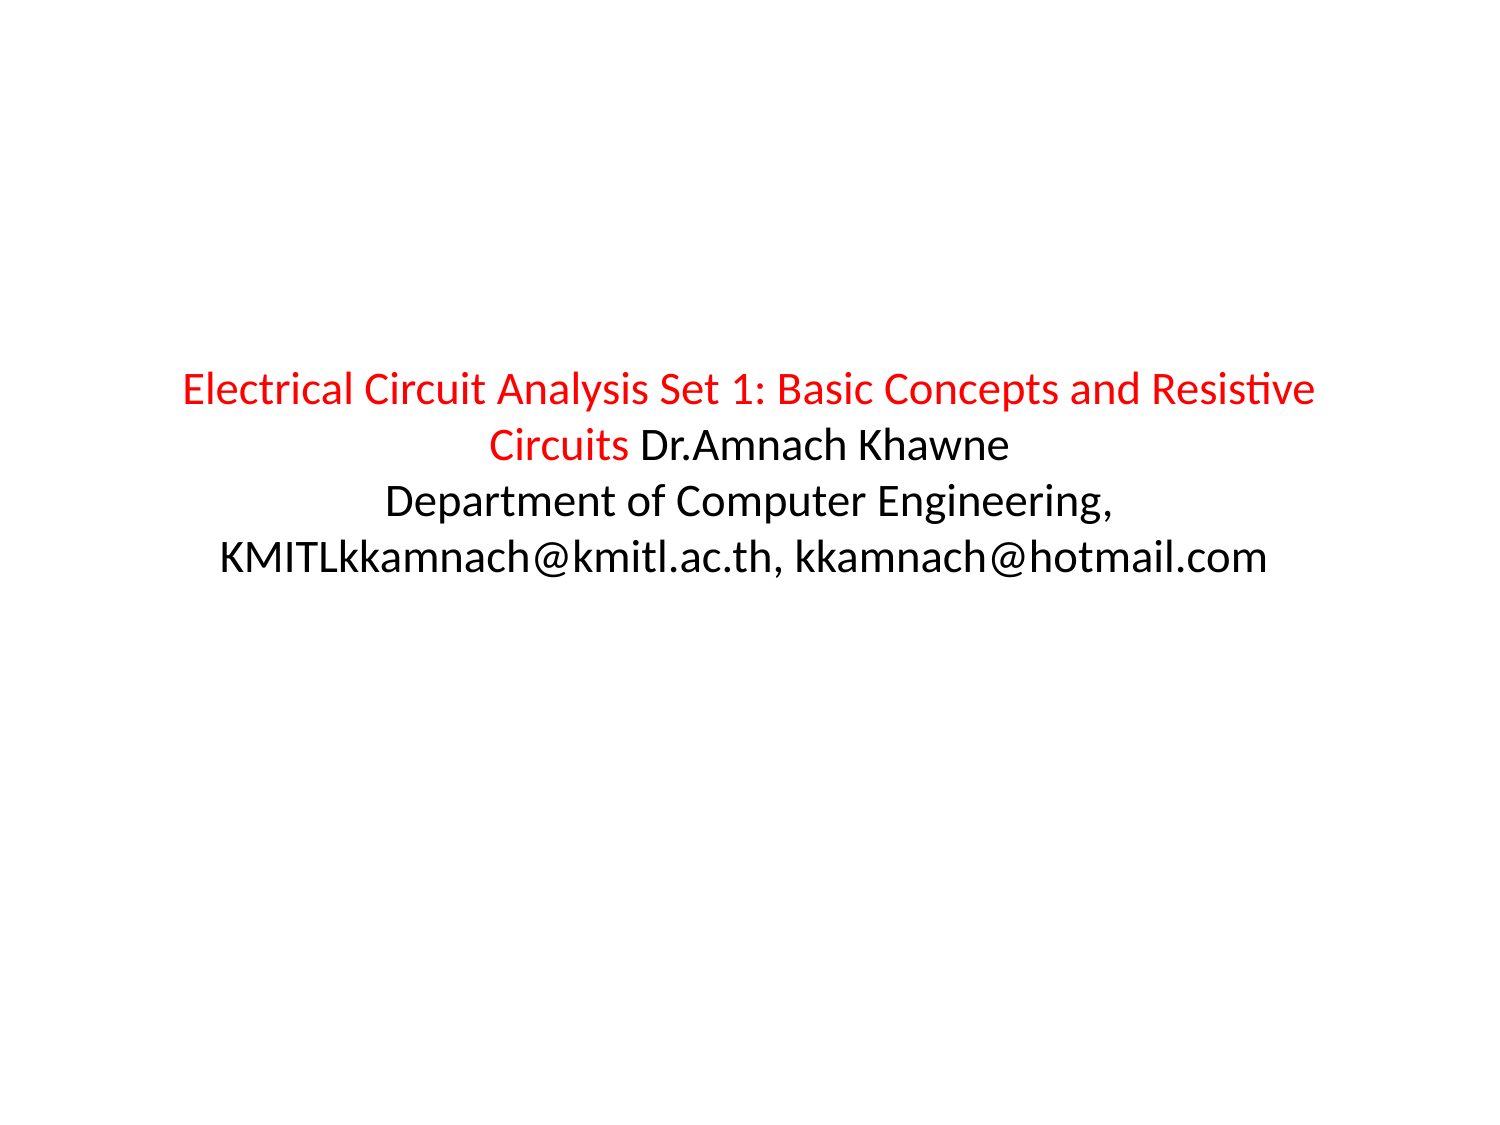

# Electrical Circuit Analysis Set 1: Basic Concepts and Resistive Circuits Dr.Amnach Khawne Department of Computer Engineering, KMITLkkamnach@kmitl.ac.th, kkamnach@hotmail.com